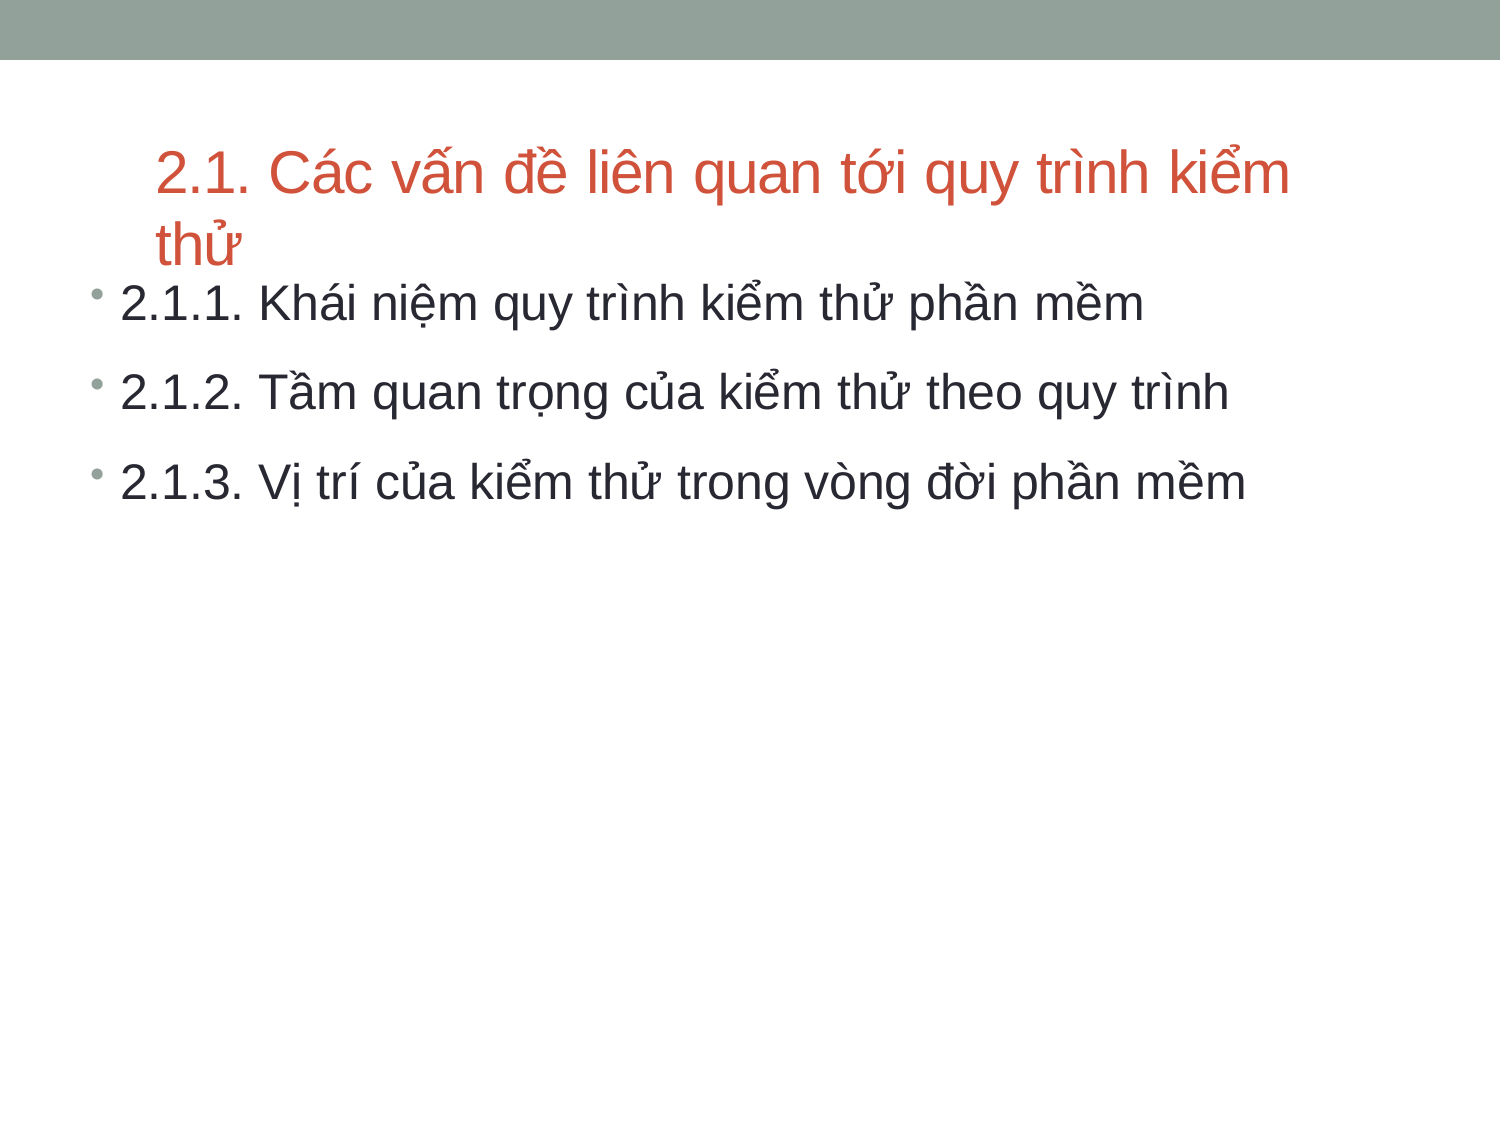

# 2.1. Các vấn đề liên quan tới quy trình kiểm thử
2.1.1. Khái niệm quy trình kiểm thử phần mềm
2.1.2. Tầm quan trọng của kiểm thử theo quy trình
2.1.3. Vị trí của kiểm thử trong vòng đời phần mềm